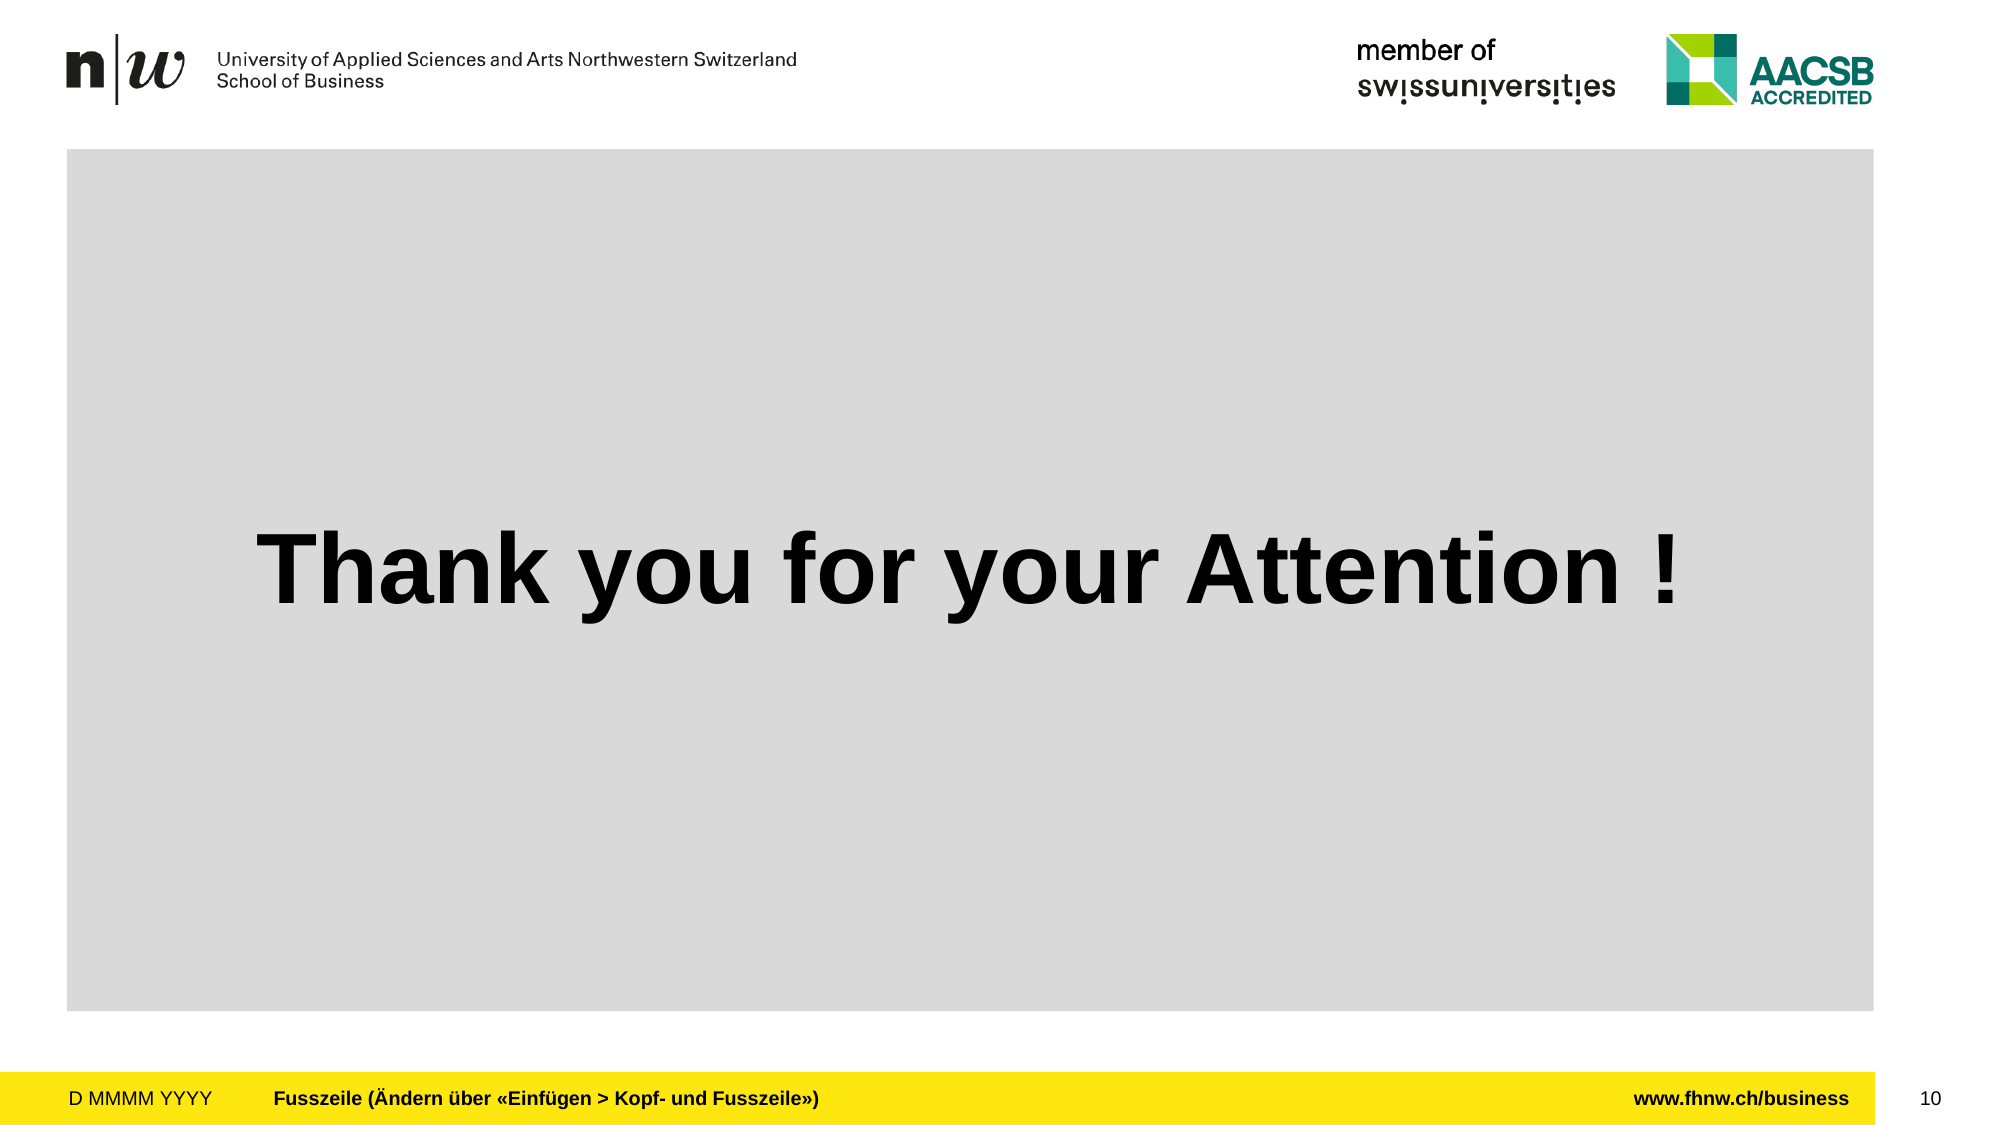

Thank you for your Attention !

D MMMM YYYY
Fusszeile (Ändern über «Einfügen > Kopf- und Fusszeile»)
10